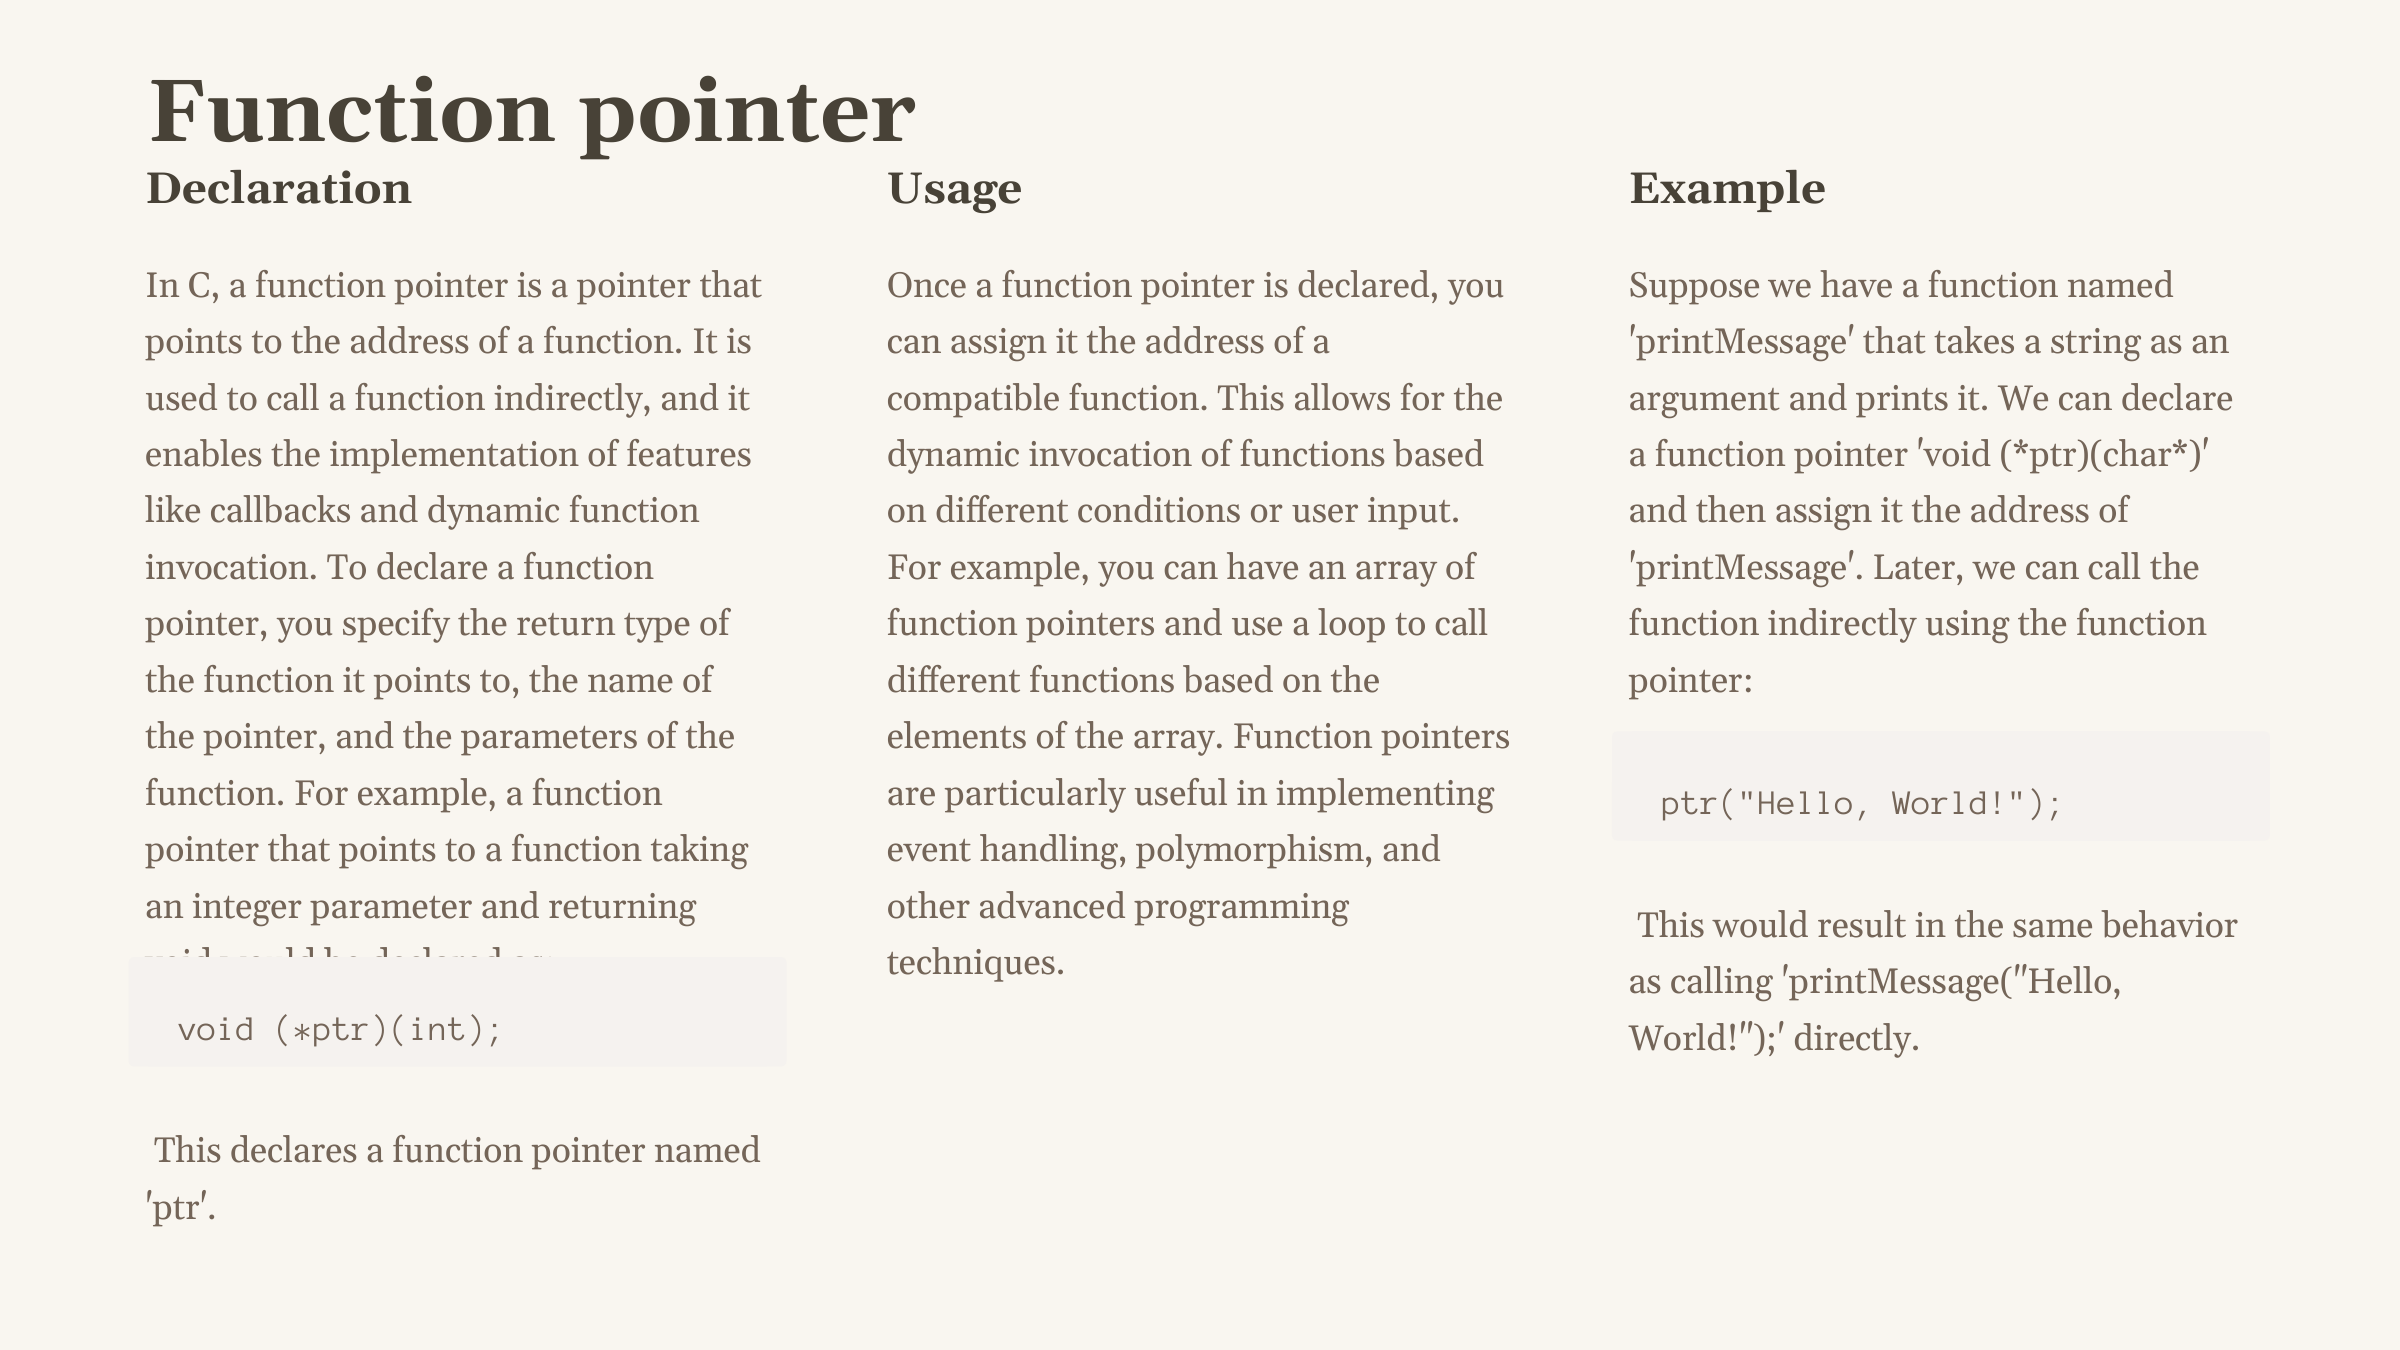

Function pointer
Declaration
Usage
Example
In C, a function pointer is a pointer that points to the address of a function. It is used to call a function indirectly, and it enables the implementation of features like callbacks and dynamic function invocation. To declare a function pointer, you specify the return type of the function it points to, the name of the pointer, and the parameters of the function. For example, a function pointer that points to a function taking an integer parameter and returning void would be declared as:
Once a function pointer is declared, you can assign it the address of a compatible function. This allows for the dynamic invocation of functions based on different conditions or user input. For example, you can have an array of function pointers and use a loop to call different functions based on the elements of the array. Function pointers are particularly useful in implementing event handling, polymorphism, and other advanced programming techniques.
Suppose we have a function named 'printMessage' that takes a string as an argument and prints it. We can declare a function pointer 'void (*ptr)(char*)' and then assign it the address of 'printMessage'. Later, we can call the function indirectly using the function pointer:

ptr("Hello, World!");
 This would result in the same behavior as calling 'printMessage("Hello, World!");' directly.

void (*ptr)(int);
 This declares a function pointer named 'ptr'.